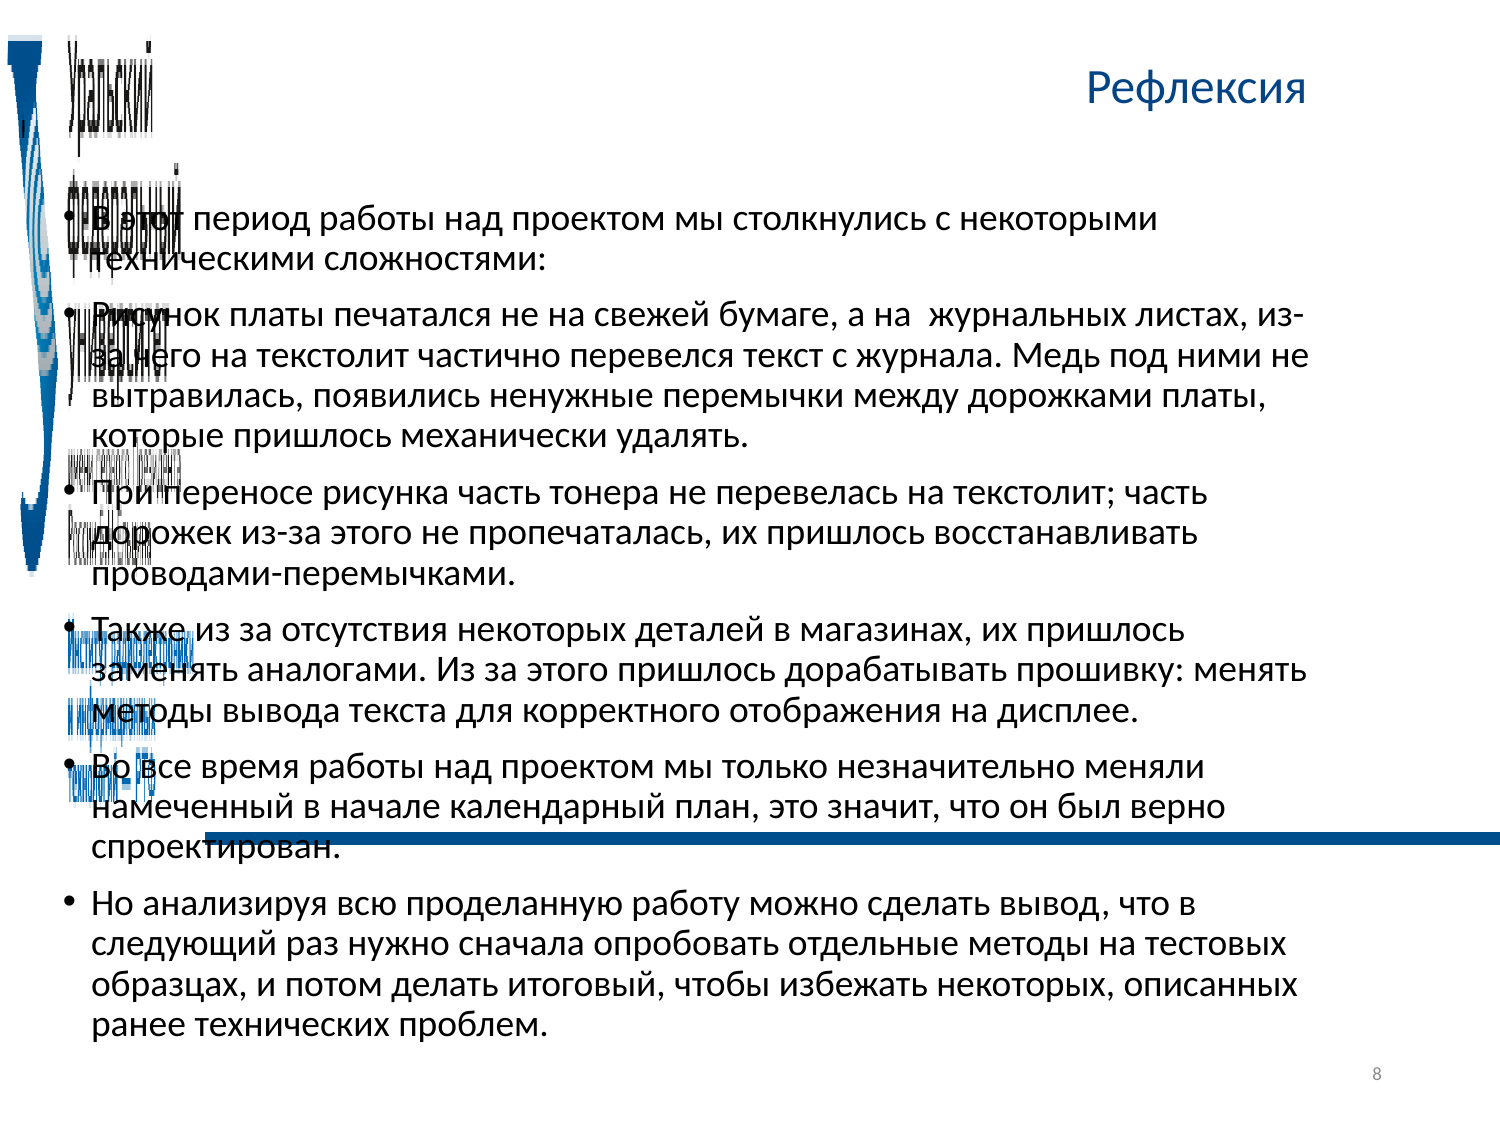

# Рефлексия
В этот период работы над проектом мы столкнулись с некоторыми техническими сложностями:
Рисунок платы печатался не на свежей бумаге, а на  журнальных листах, из-за чего на текстолит частично перевелся текст с журнала. Медь под ними не вытравилась, появились ненужные перемычки между дорожками платы, которые пришлось механически удалять.
При переносе рисунка часть тонера не перевелась на текстолит; часть дорожек из-за этого не пропечаталась, их пришлось восстанавливать проводами-перемычками.
Также из за отсутствия некоторых деталей в магазинах, их пришлось заменять аналогами. Из за этого пришлось дорабатывать прошивку: менять методы вывода текста для корректного отображения на дисплее.
Во все время работы над проектом мы только незначительно меняли намеченный в начале календарный план, это значит, что он был верно спроектирован.
Но анализируя всю проделанную работу можно сделать вывод, что в следующий раз нужно сначала опробовать отдельные методы на тестовых образцах, и потом делать итоговый, чтобы избежать некоторых, описанных ранее технических проблем.

8